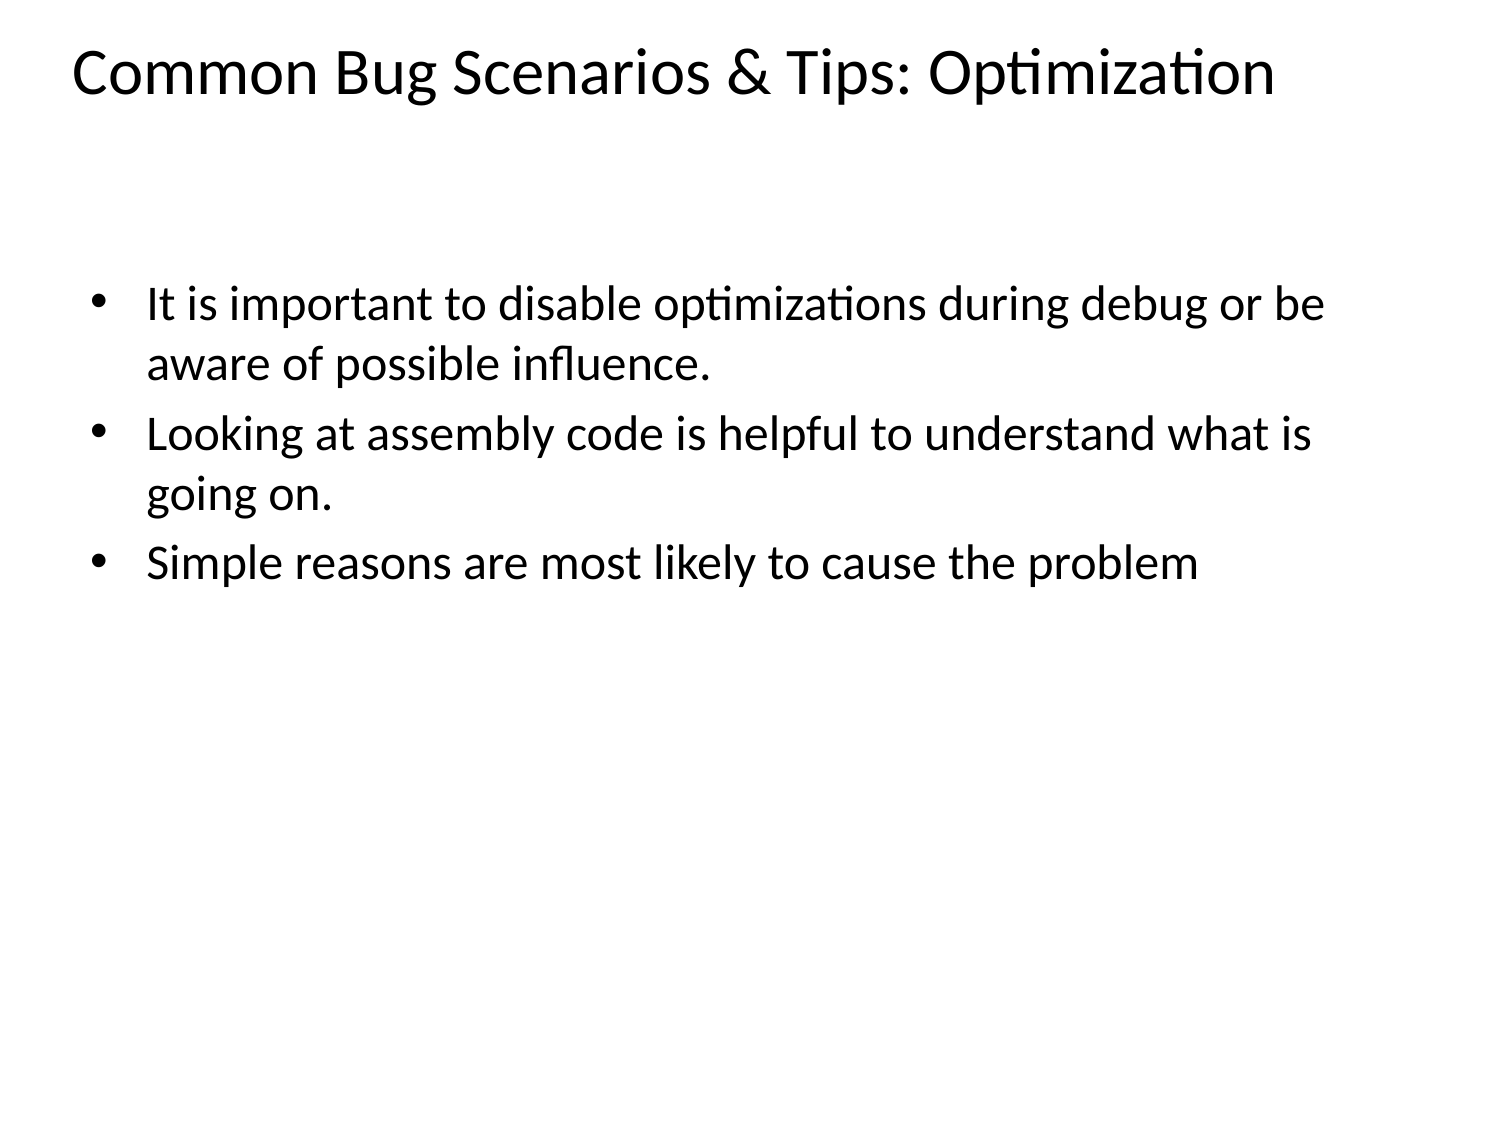

# Common Bug Scenarios & Tips: Optimization
It is important to disable optimizations during debug or be aware of possible influence.
Looking at assembly code is helpful to understand what is going on.
Simple reasons are most likely to cause the problem